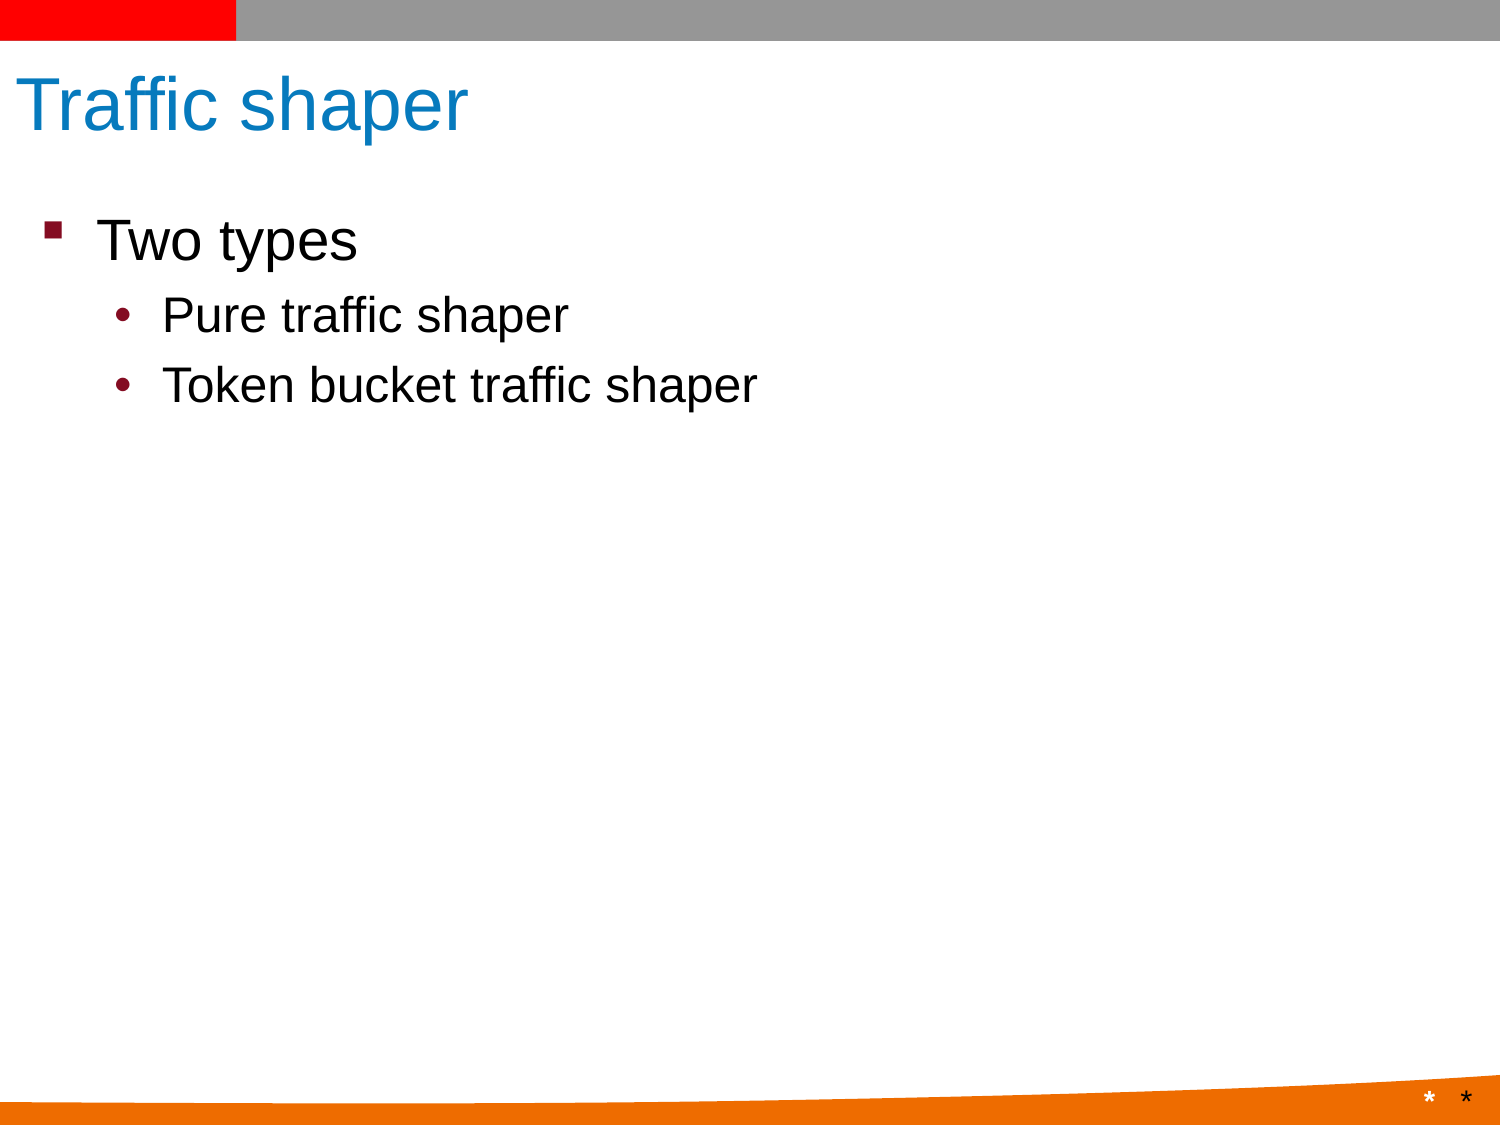

# Traffic shaper
Two types
Pure traffic shaper
Token bucket traffic shaper

*